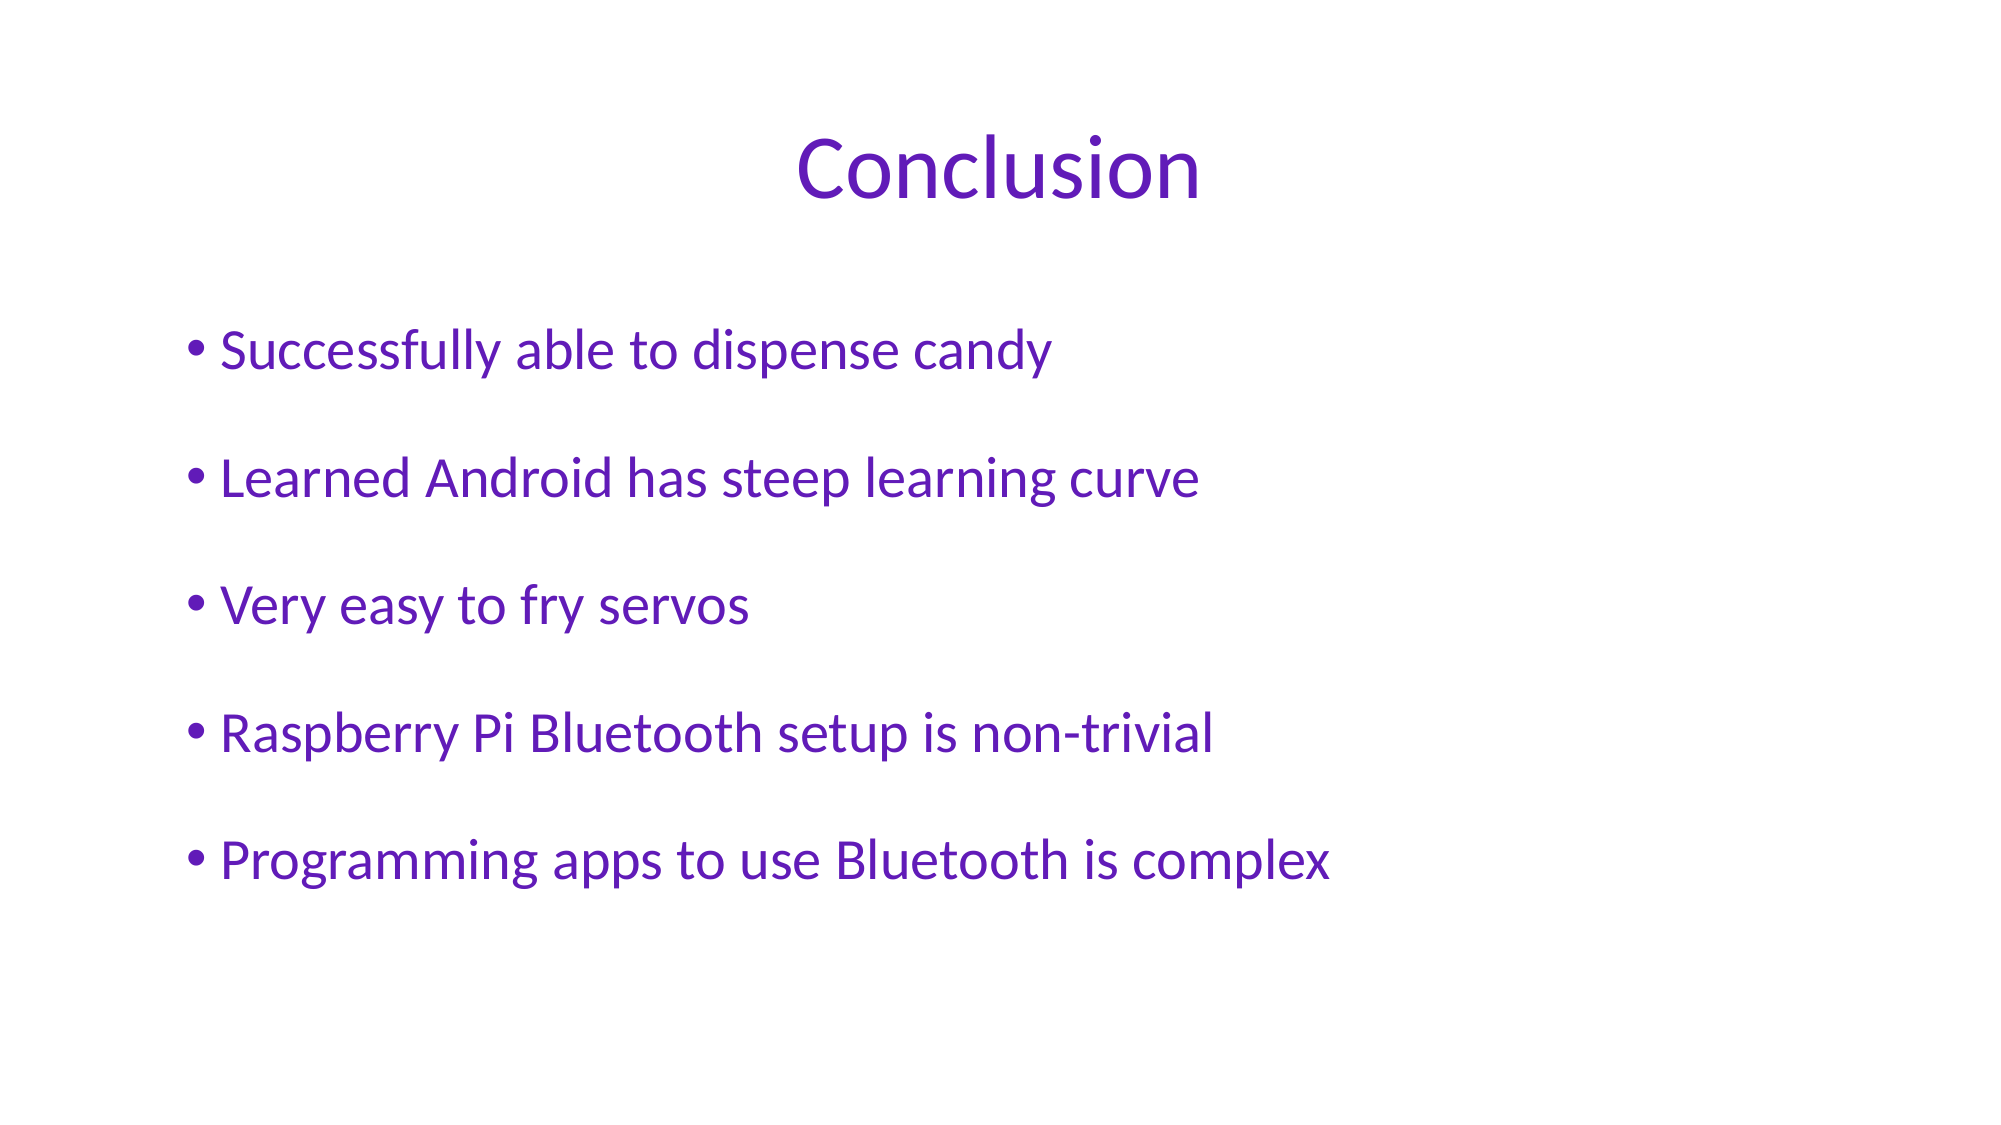

# Conclusion
 Successfully able to dispense candy
 Learned Android has steep learning curve
 Very easy to fry servos
 Raspberry Pi Bluetooth setup is non-trivial
 Programming apps to use Bluetooth is complex